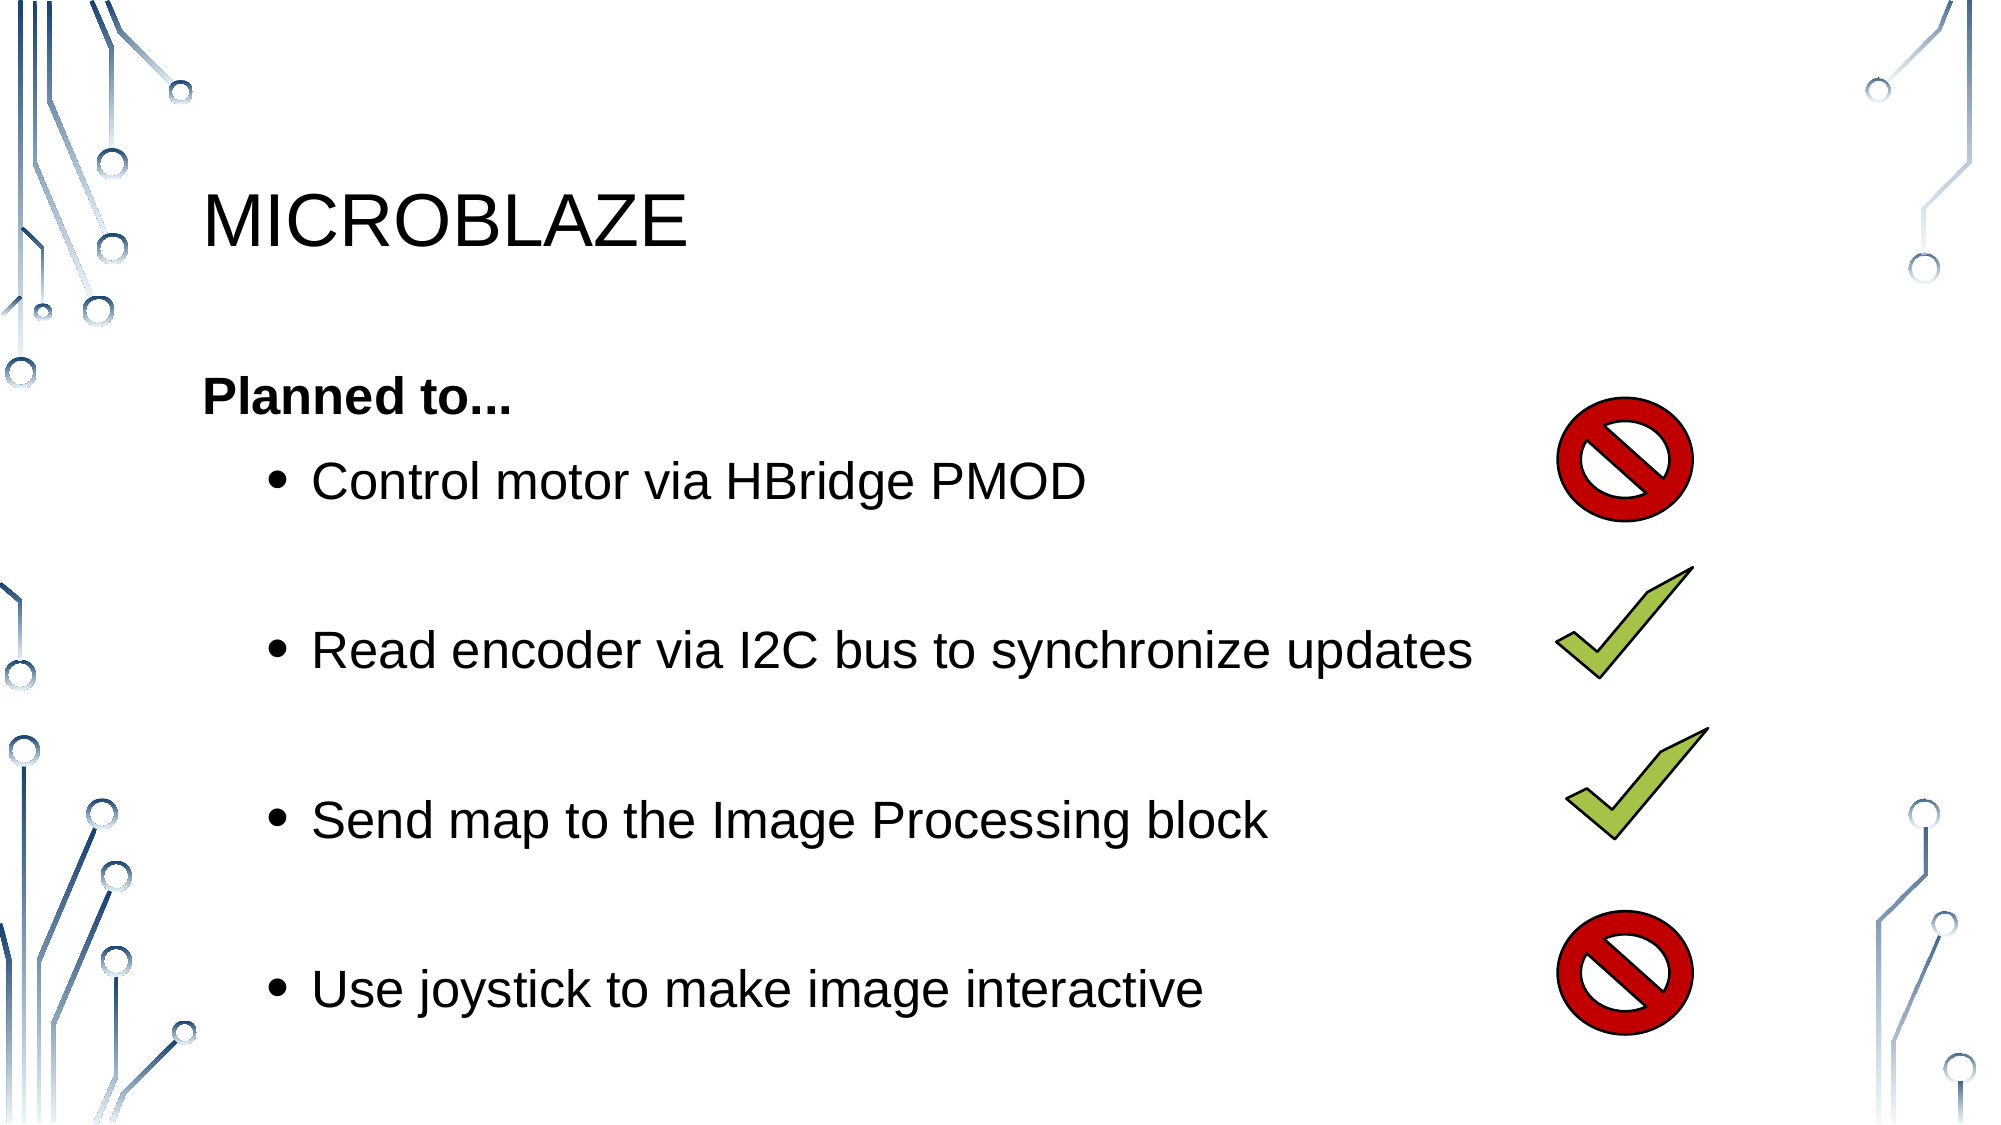

# Microblaze
Planned to...
Control motor via HBridge PMOD

Read encoder via I2C bus to synchronize updates

Send map to the Image Processing block

Use joystick to make image interactive